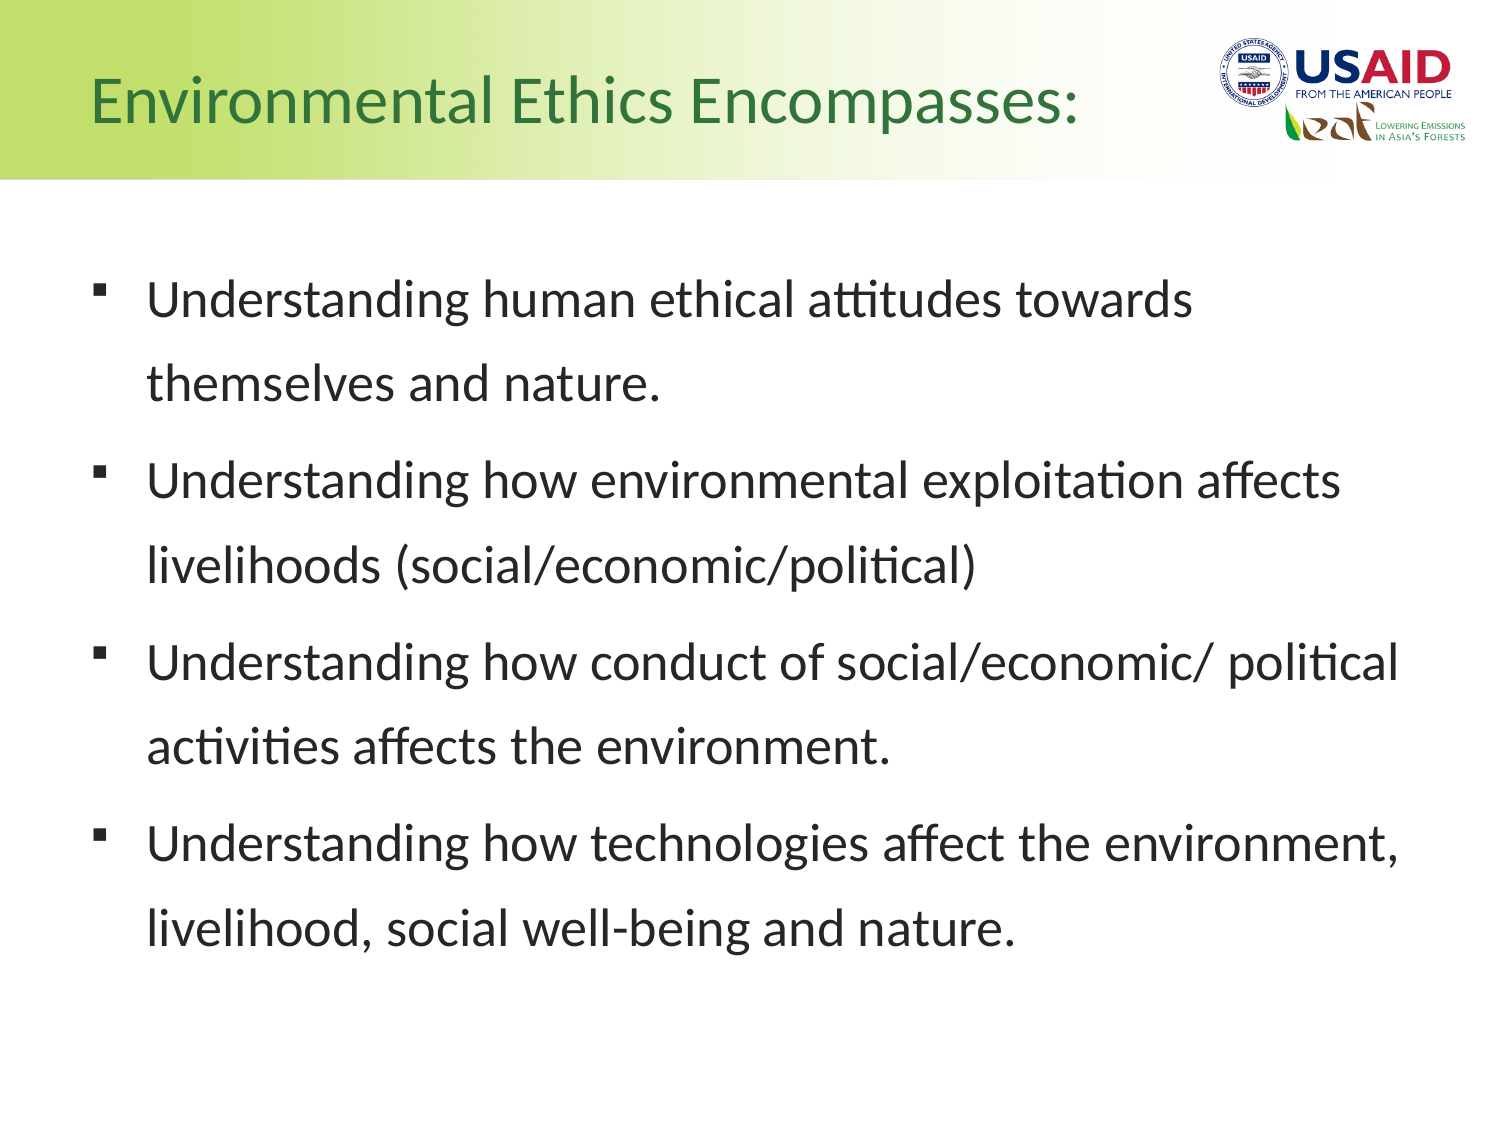

# Environmental Ethics Encompasses:
Understanding human ethical attitudes towards themselves and nature.
Understanding how environmental exploitation affects livelihoods (social/economic/political)
Understanding how conduct of social/economic/ political activities affects the environment.
Understanding how technologies affect the environment, livelihood, social well-being and nature.